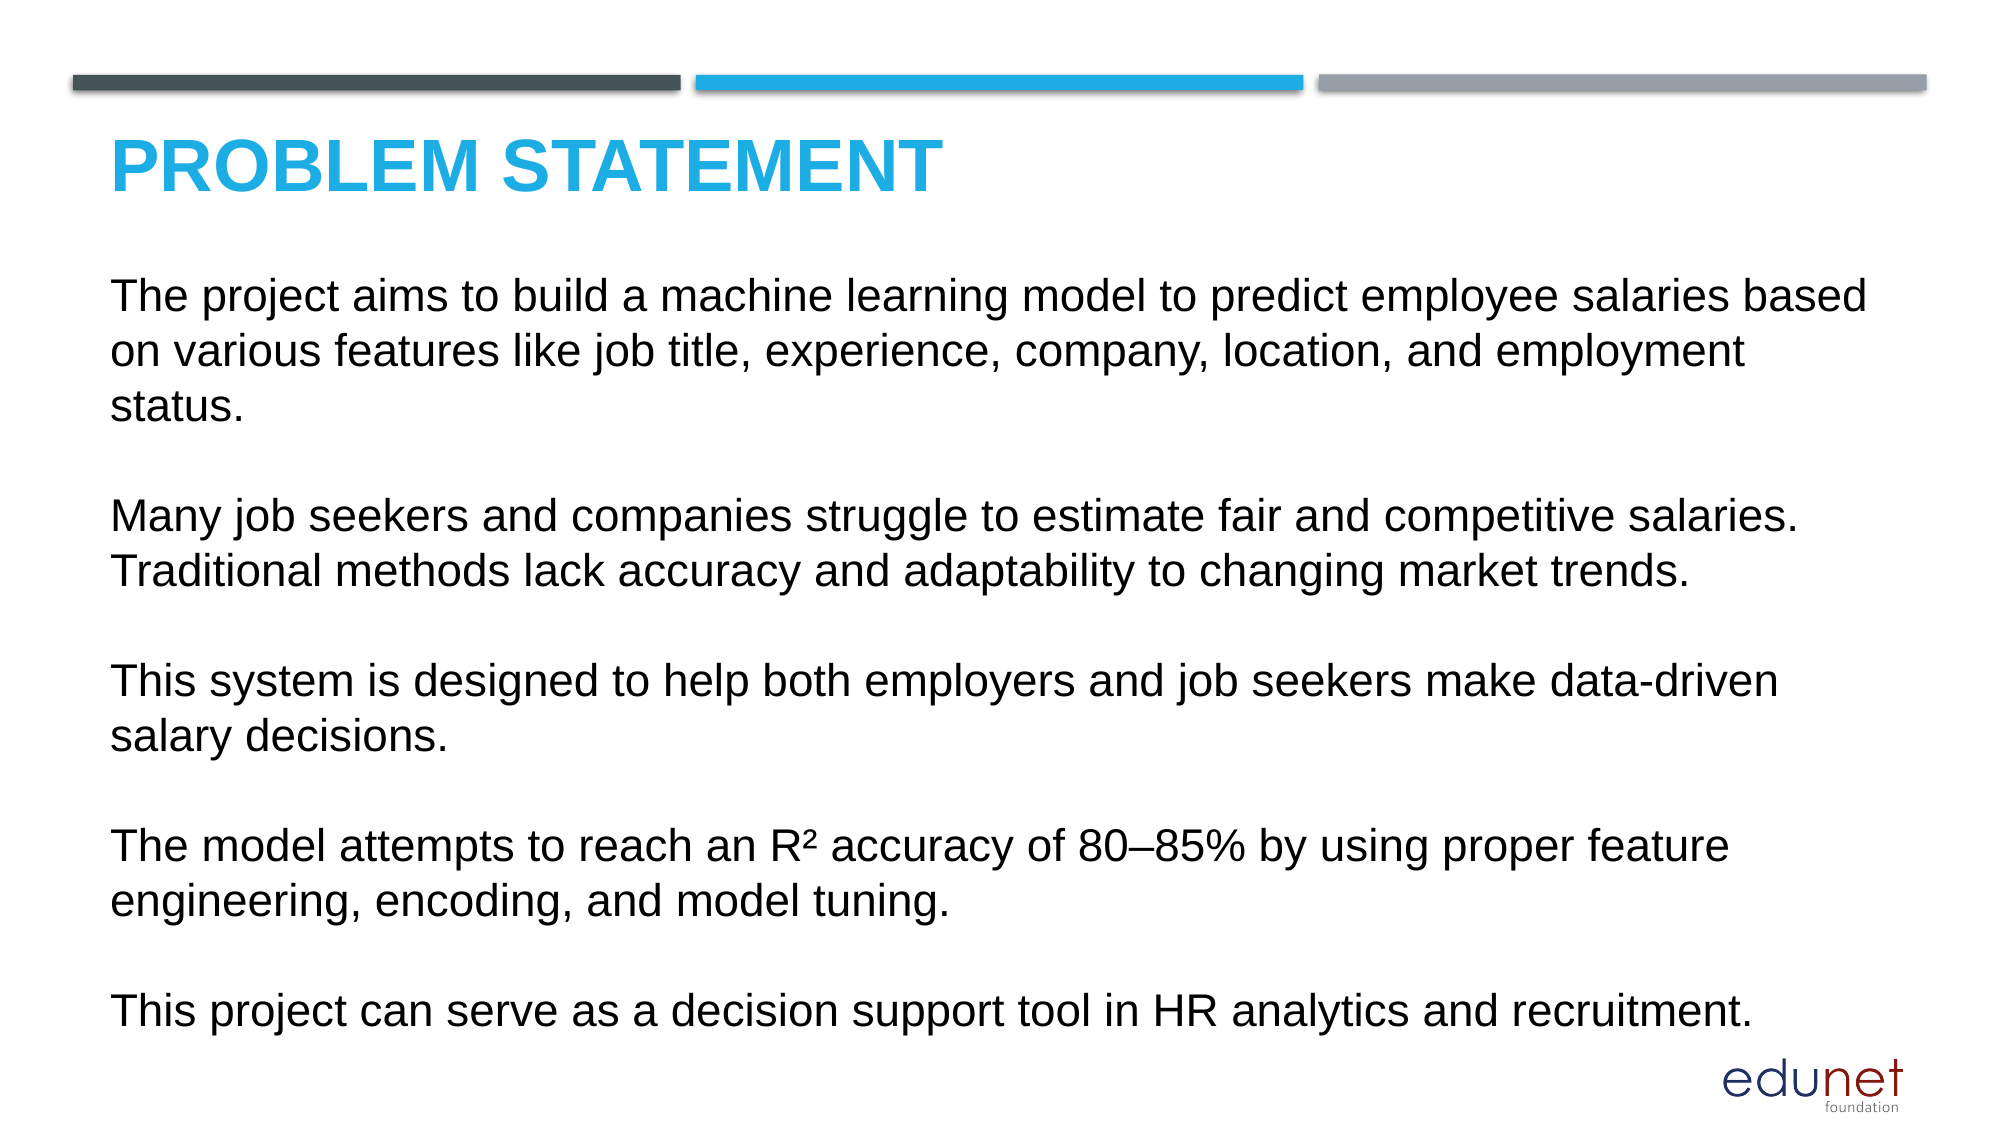

# Problem Statement
The project aims to build a machine learning model to predict employee salaries based on various features like job title, experience, company, location, and employment status.

Many job seekers and companies struggle to estimate fair and competitive salaries. Traditional methods lack accuracy and adaptability to changing market trends.

This system is designed to help both employers and job seekers make data-driven salary decisions.

The model attempts to reach an R² accuracy of 80–85% by using proper feature engineering, encoding, and model tuning.

This project can serve as a decision support tool in HR analytics and recruitment.